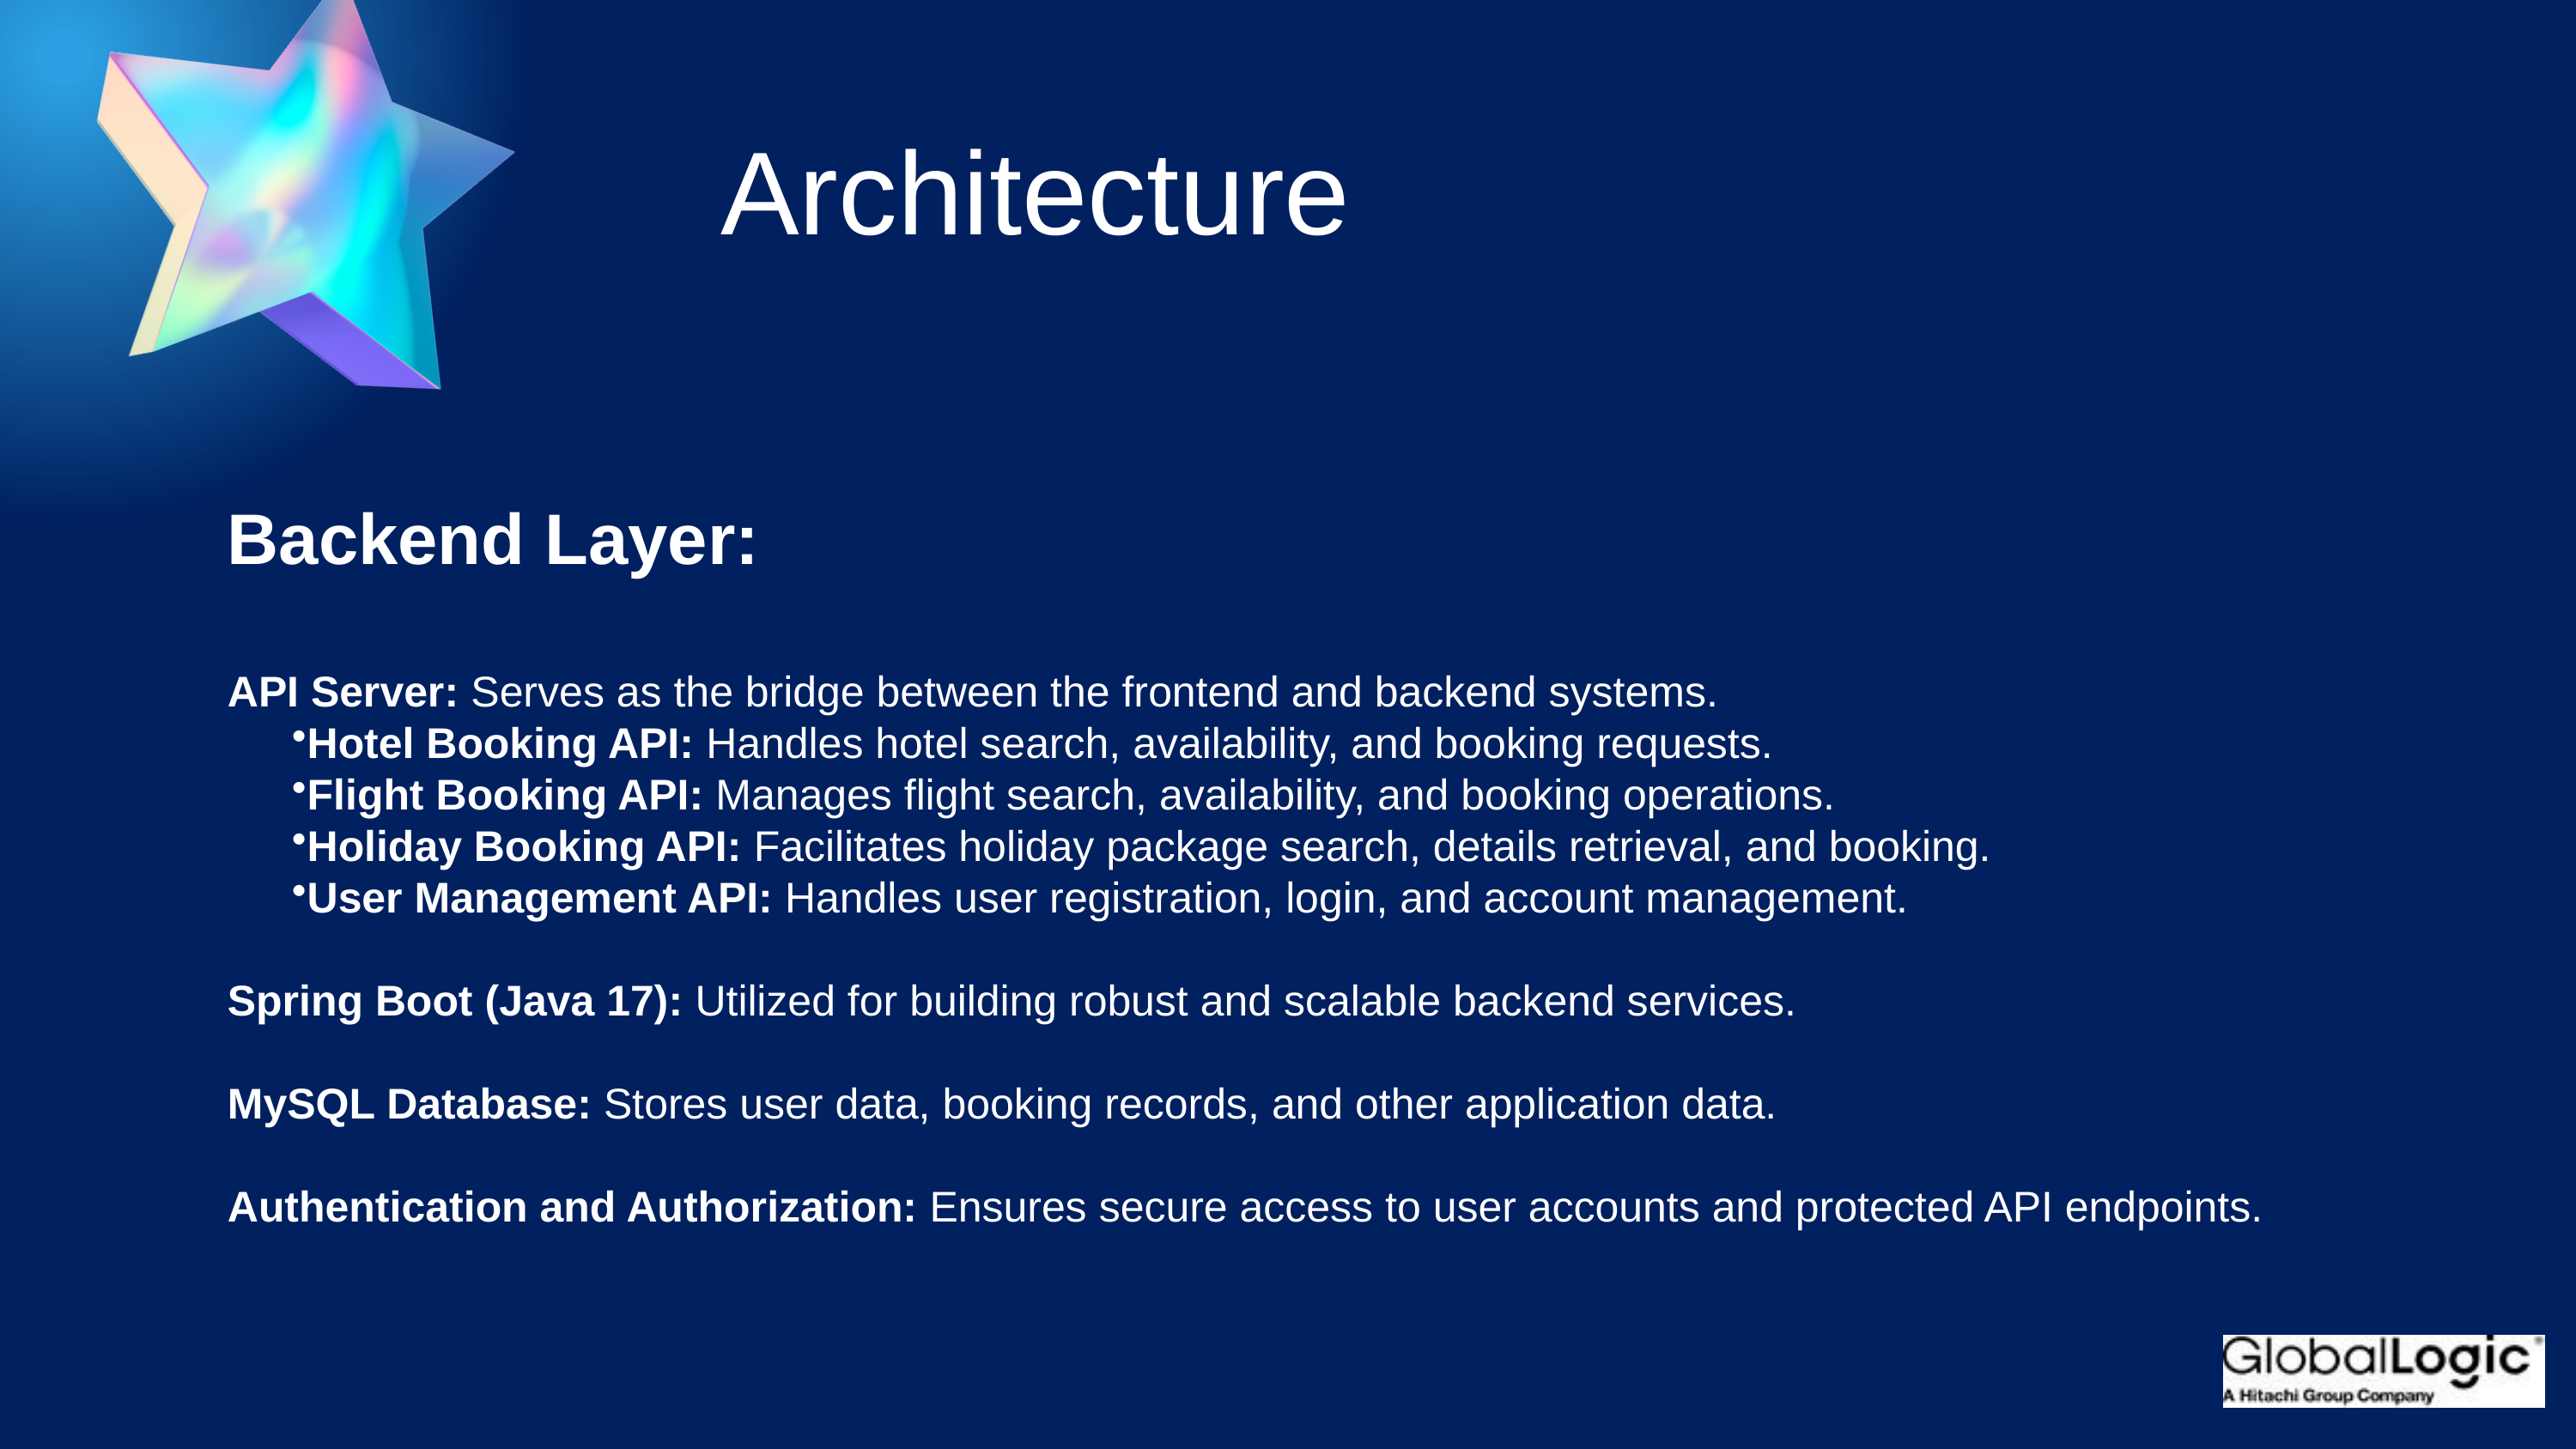

Architecture
Backend Layer:

API Server: Serves as the bridge between the frontend and backend systems.
Hotel Booking API: Handles hotel search, availability, and booking requests.
Flight Booking API: Manages flight search, availability, and booking operations.
Holiday Booking API: Facilitates holiday package search, details retrieval, and booking.
User Management API: Handles user registration, login, and account management.

Spring Boot (Java 17): Utilized for building robust and scalable backend services.

MySQL Database: Stores user data, booking records, and other application data.

Authentication and Authorization: Ensures secure access to user accounts and protected API endpoints.